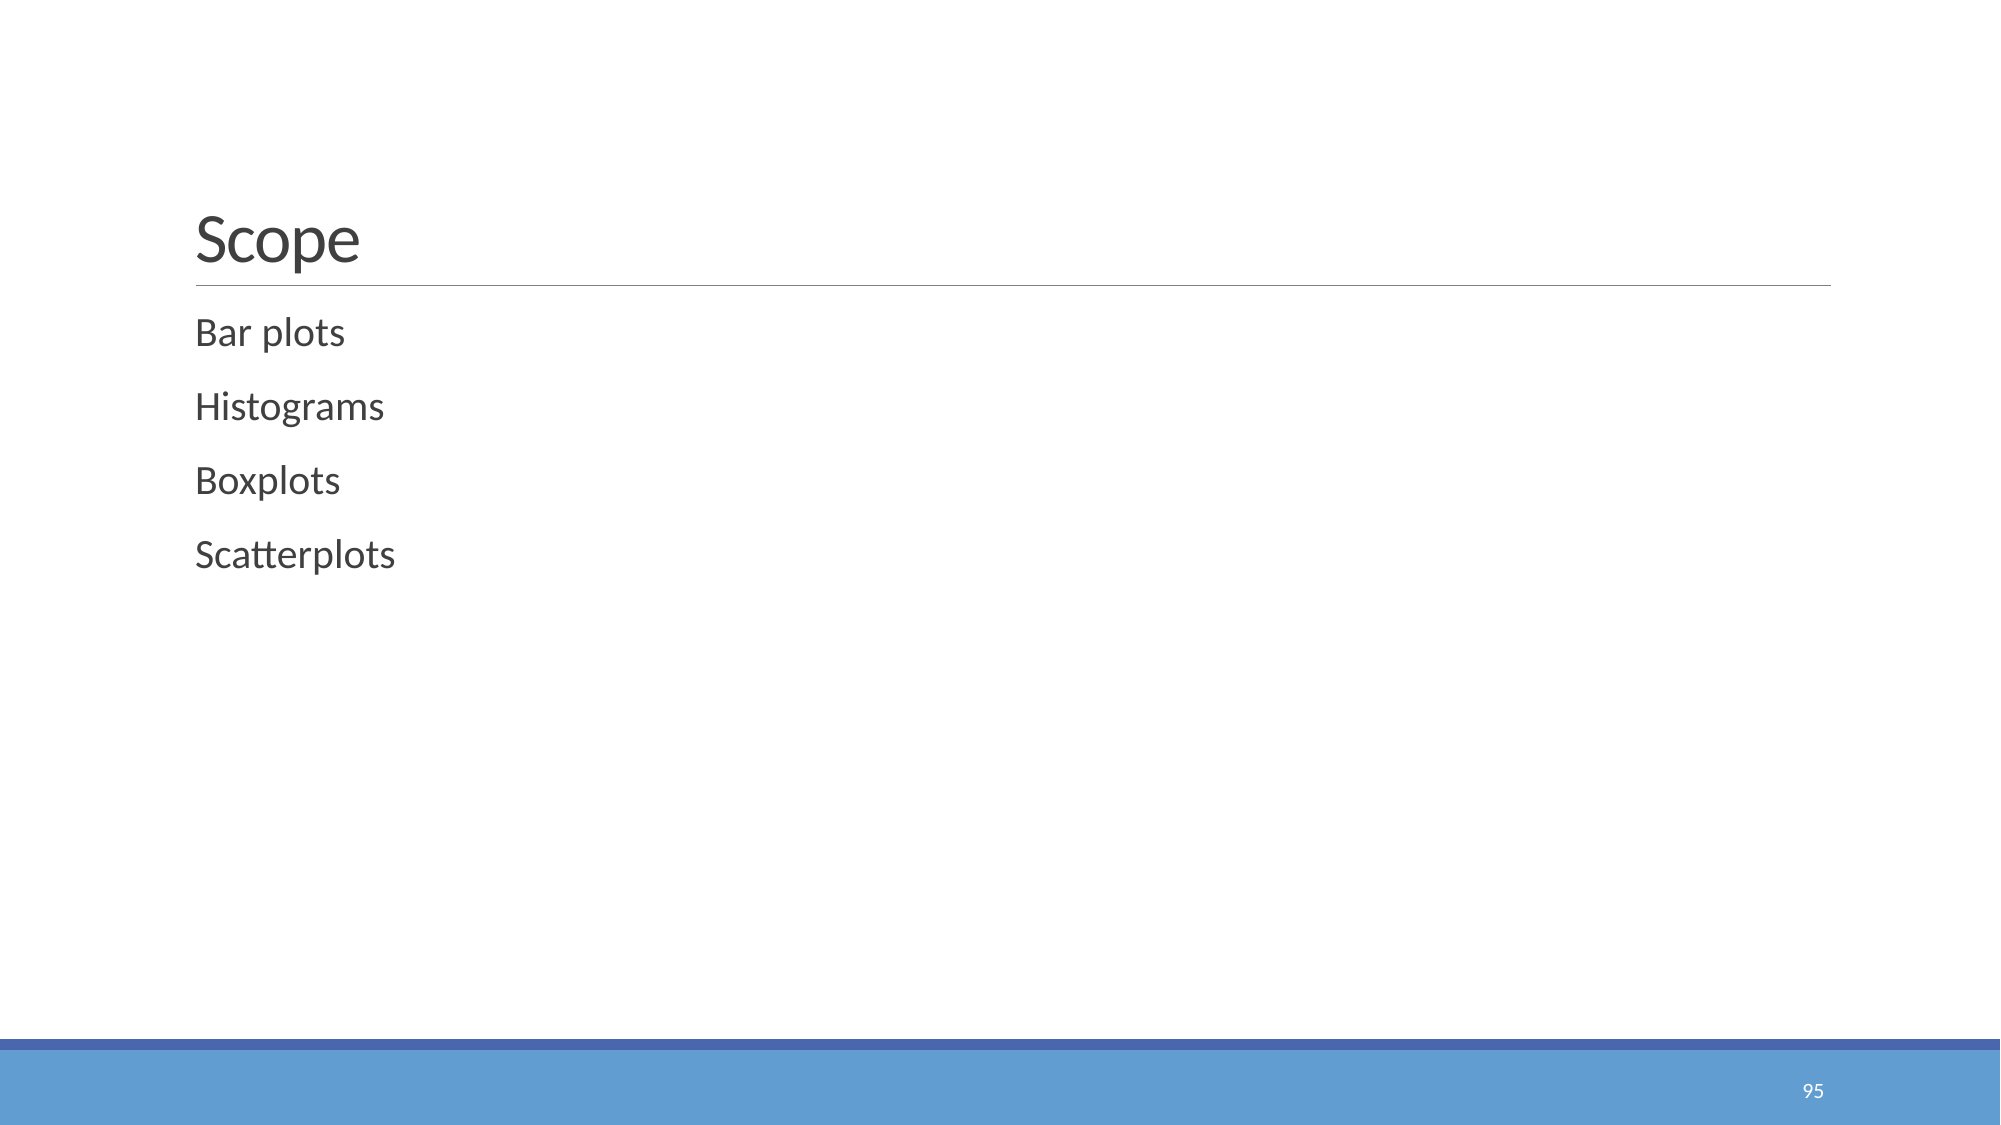

# Scope
Bar plots
Histograms
Boxplots
Scatterplots
95